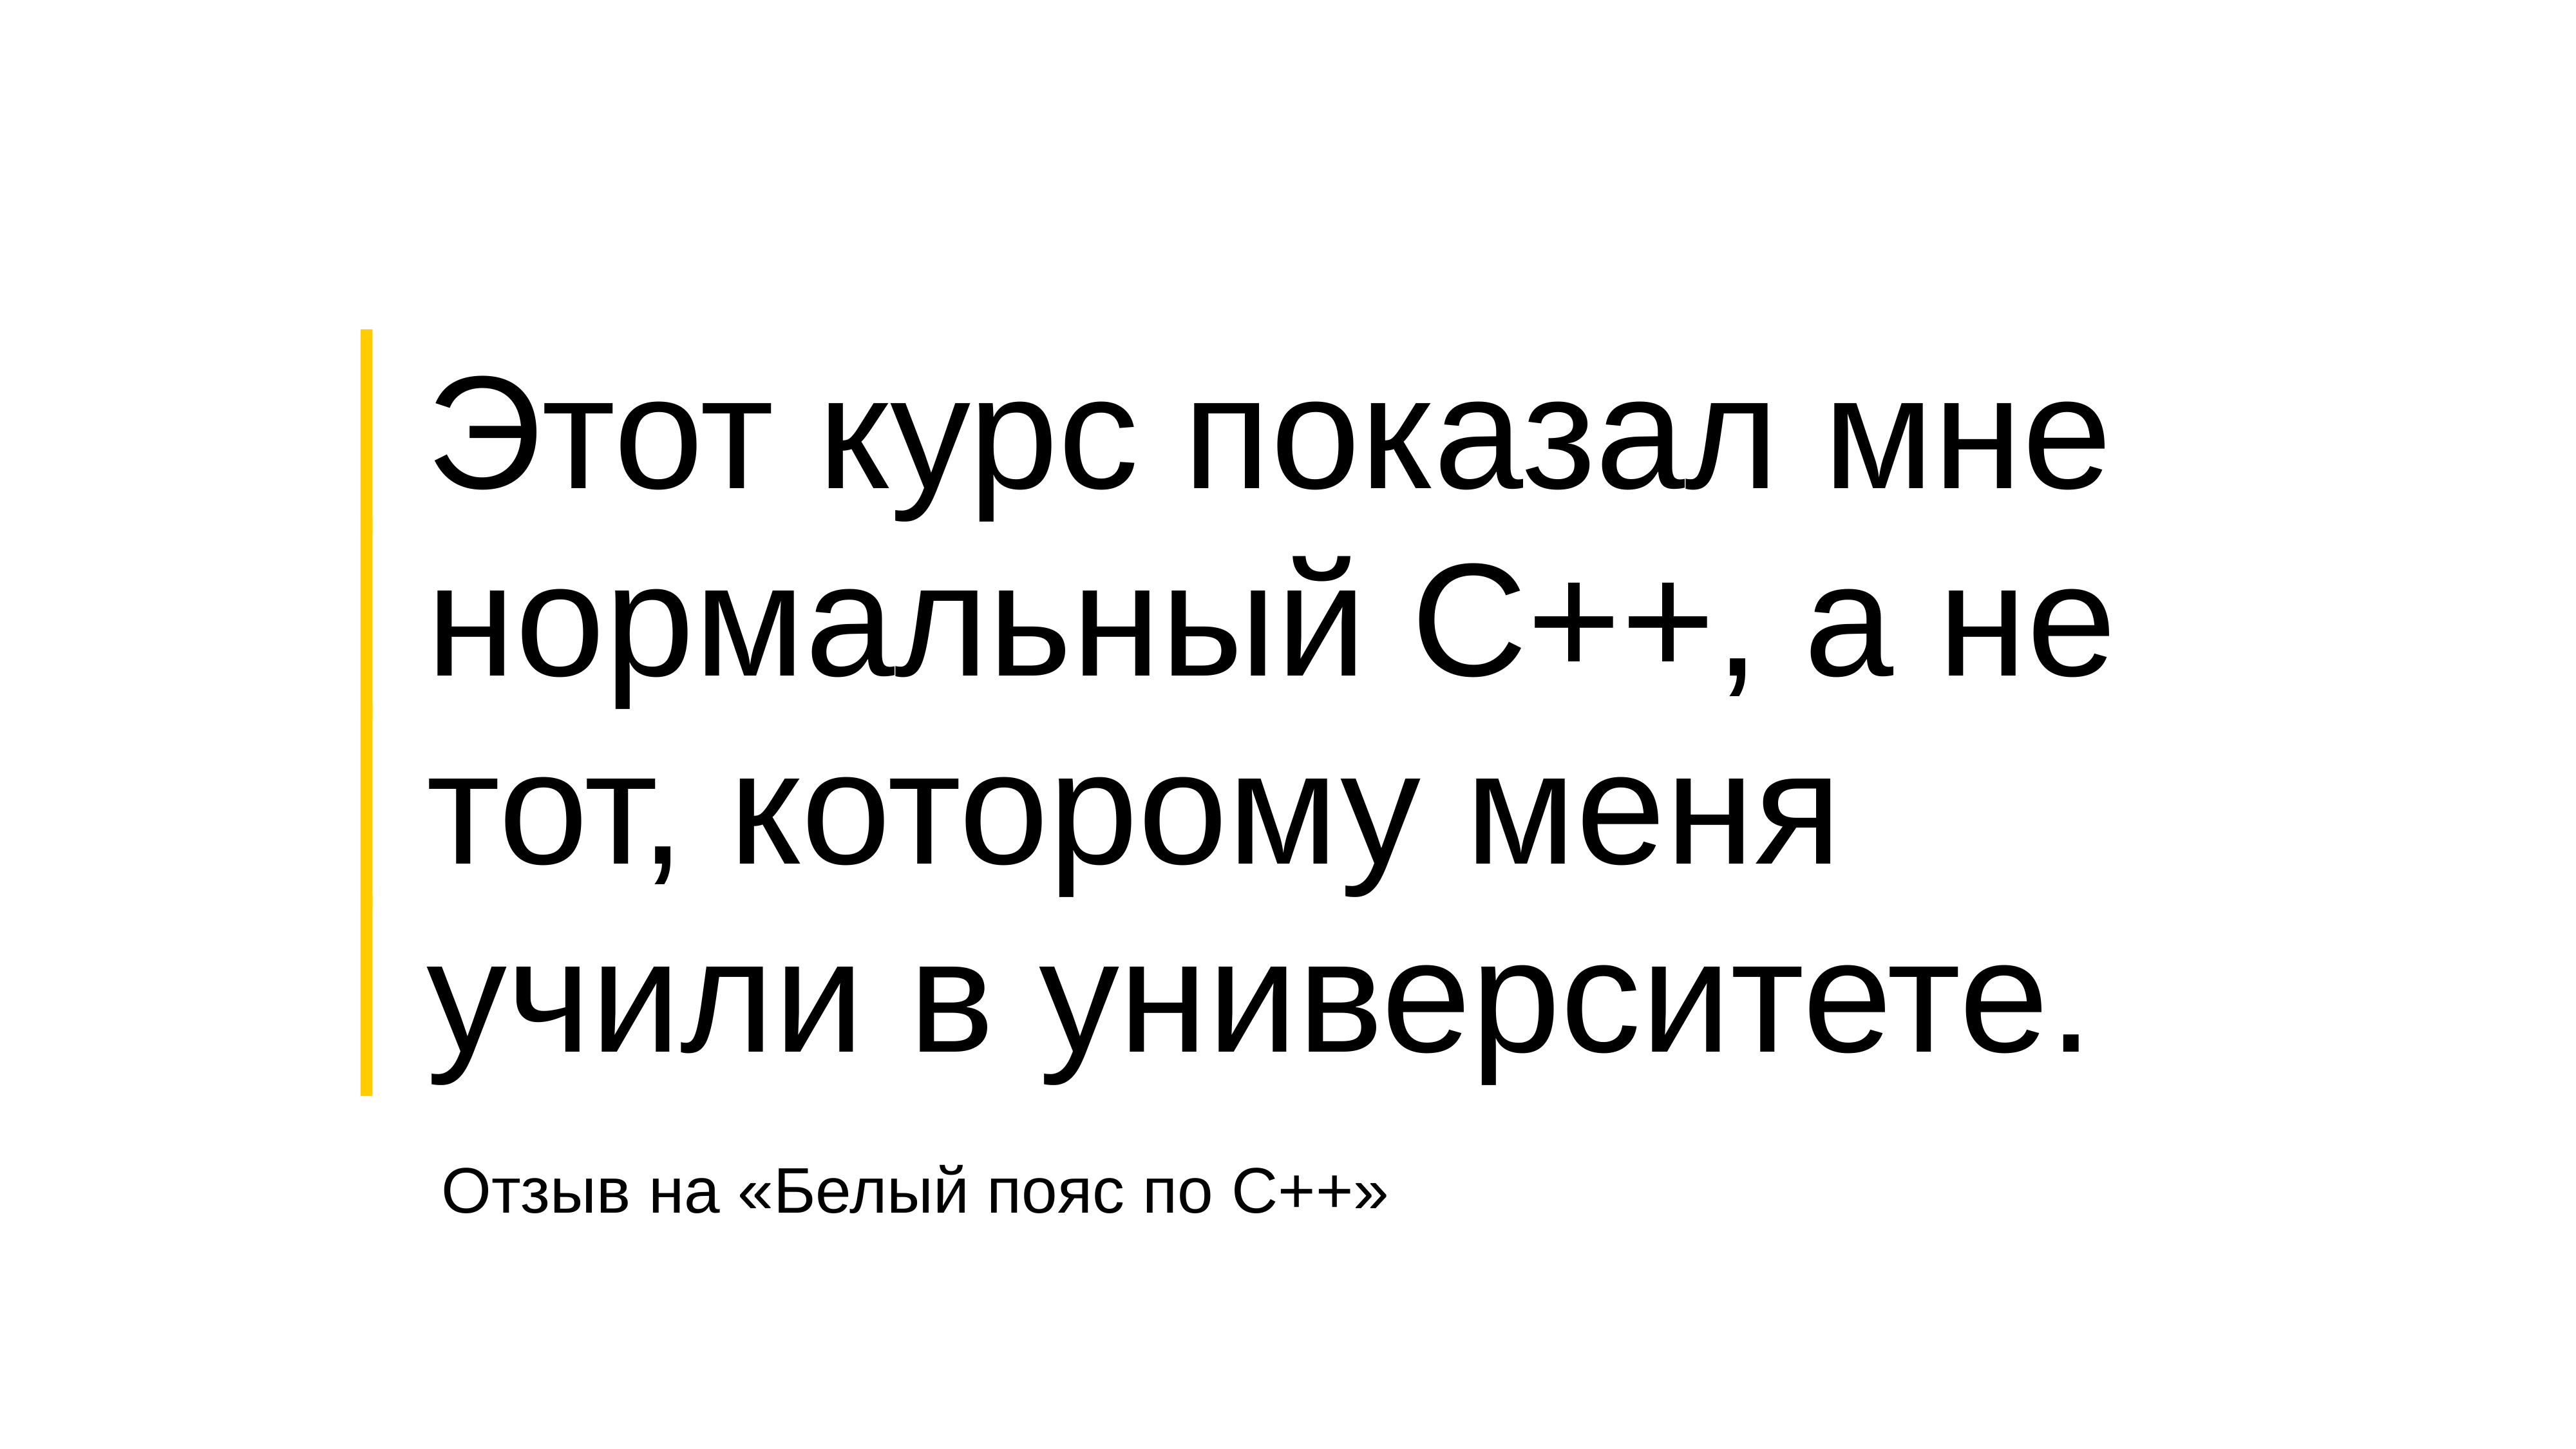

Этот курс показал мне
нормальный C++, а не
тот, которому меня
учили в университете.
Отзыв на «Белый пояс по C++»